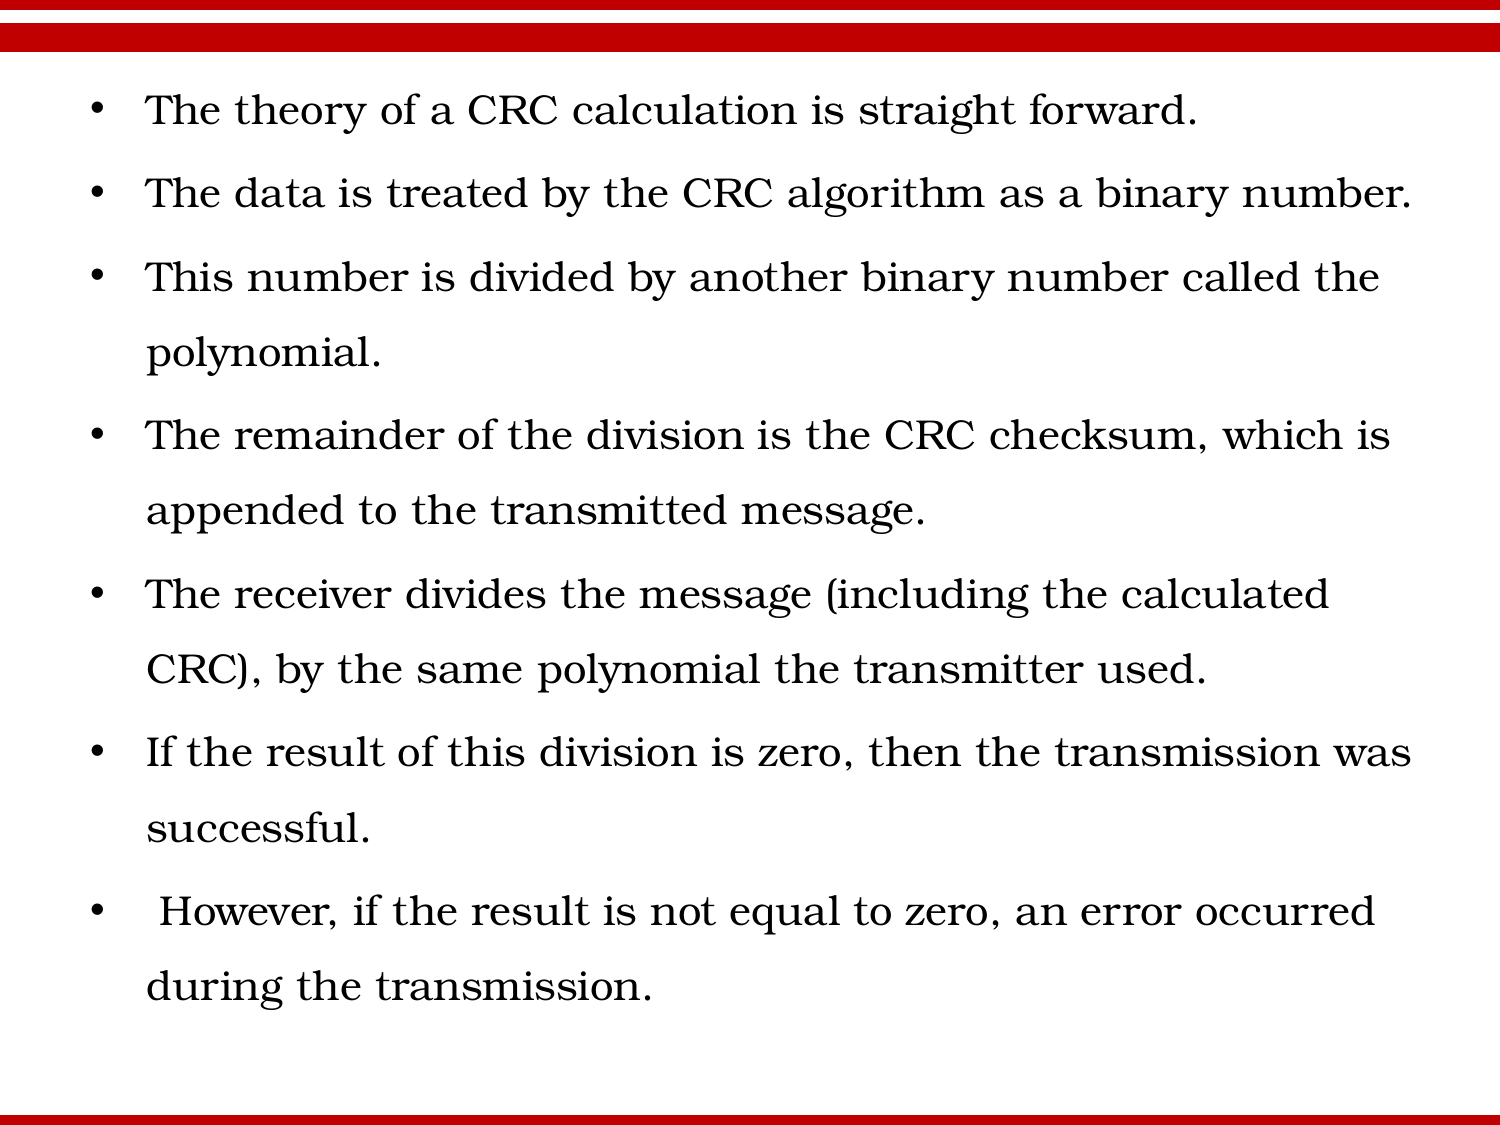

The theory of a CRC calculation is straight forward.
The data is treated by the CRC algorithm as a binary number.
This number is divided by another binary number called the polynomial.
The remainder of the division is the CRC checksum, which is appended to the transmitted message.
The receiver divides the message (including the calculated CRC), by the same polynomial the transmitter used.
If the result of this division is zero, then the transmission was successful.
 However, if the result is not equal to zero, an error occurred during the transmission.